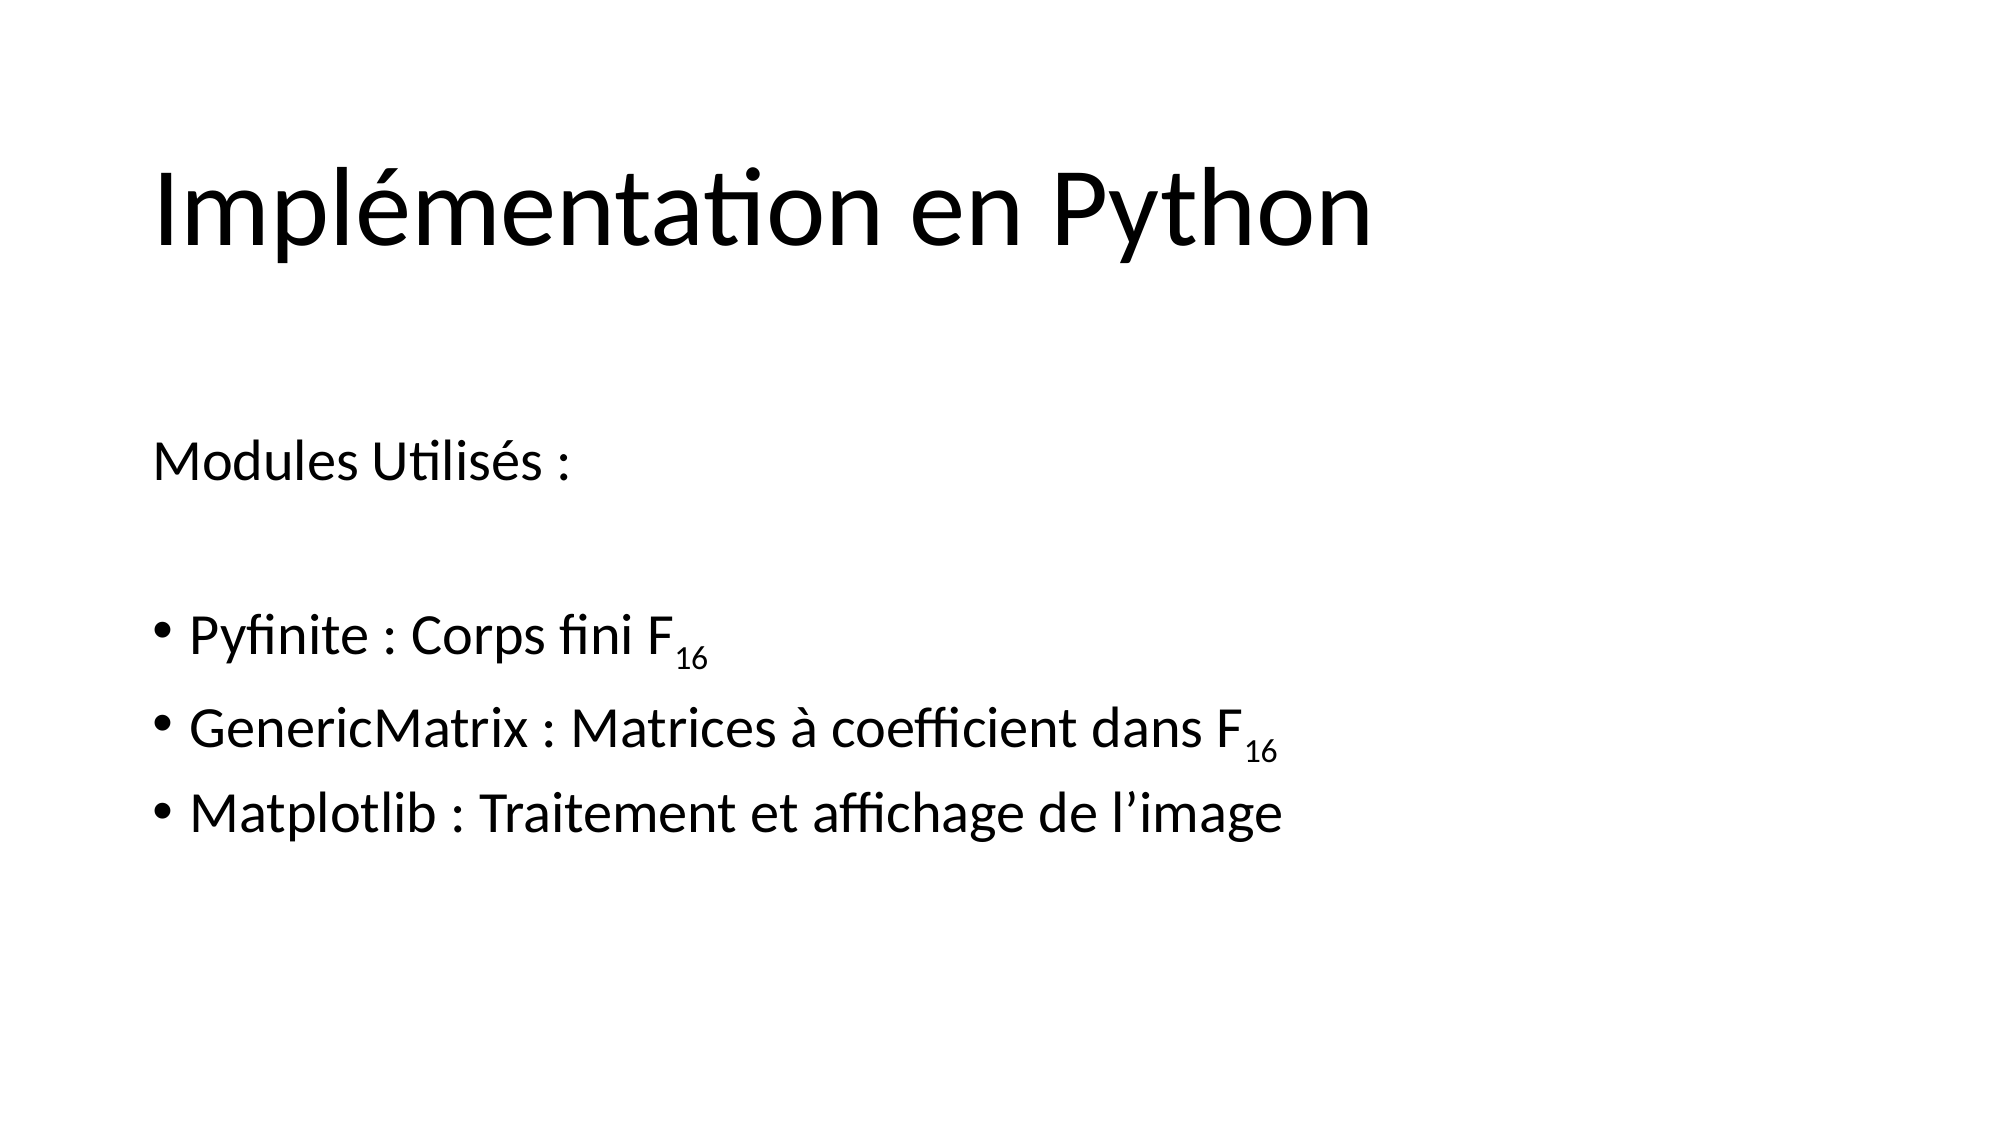

# Implémentation en Python

Modules Utilisés :

Pyfinite : Corps fini F16
GenericMatrix : Matrices à coefficient dans F16
Matplotlib : Traitement et affichage de l’image